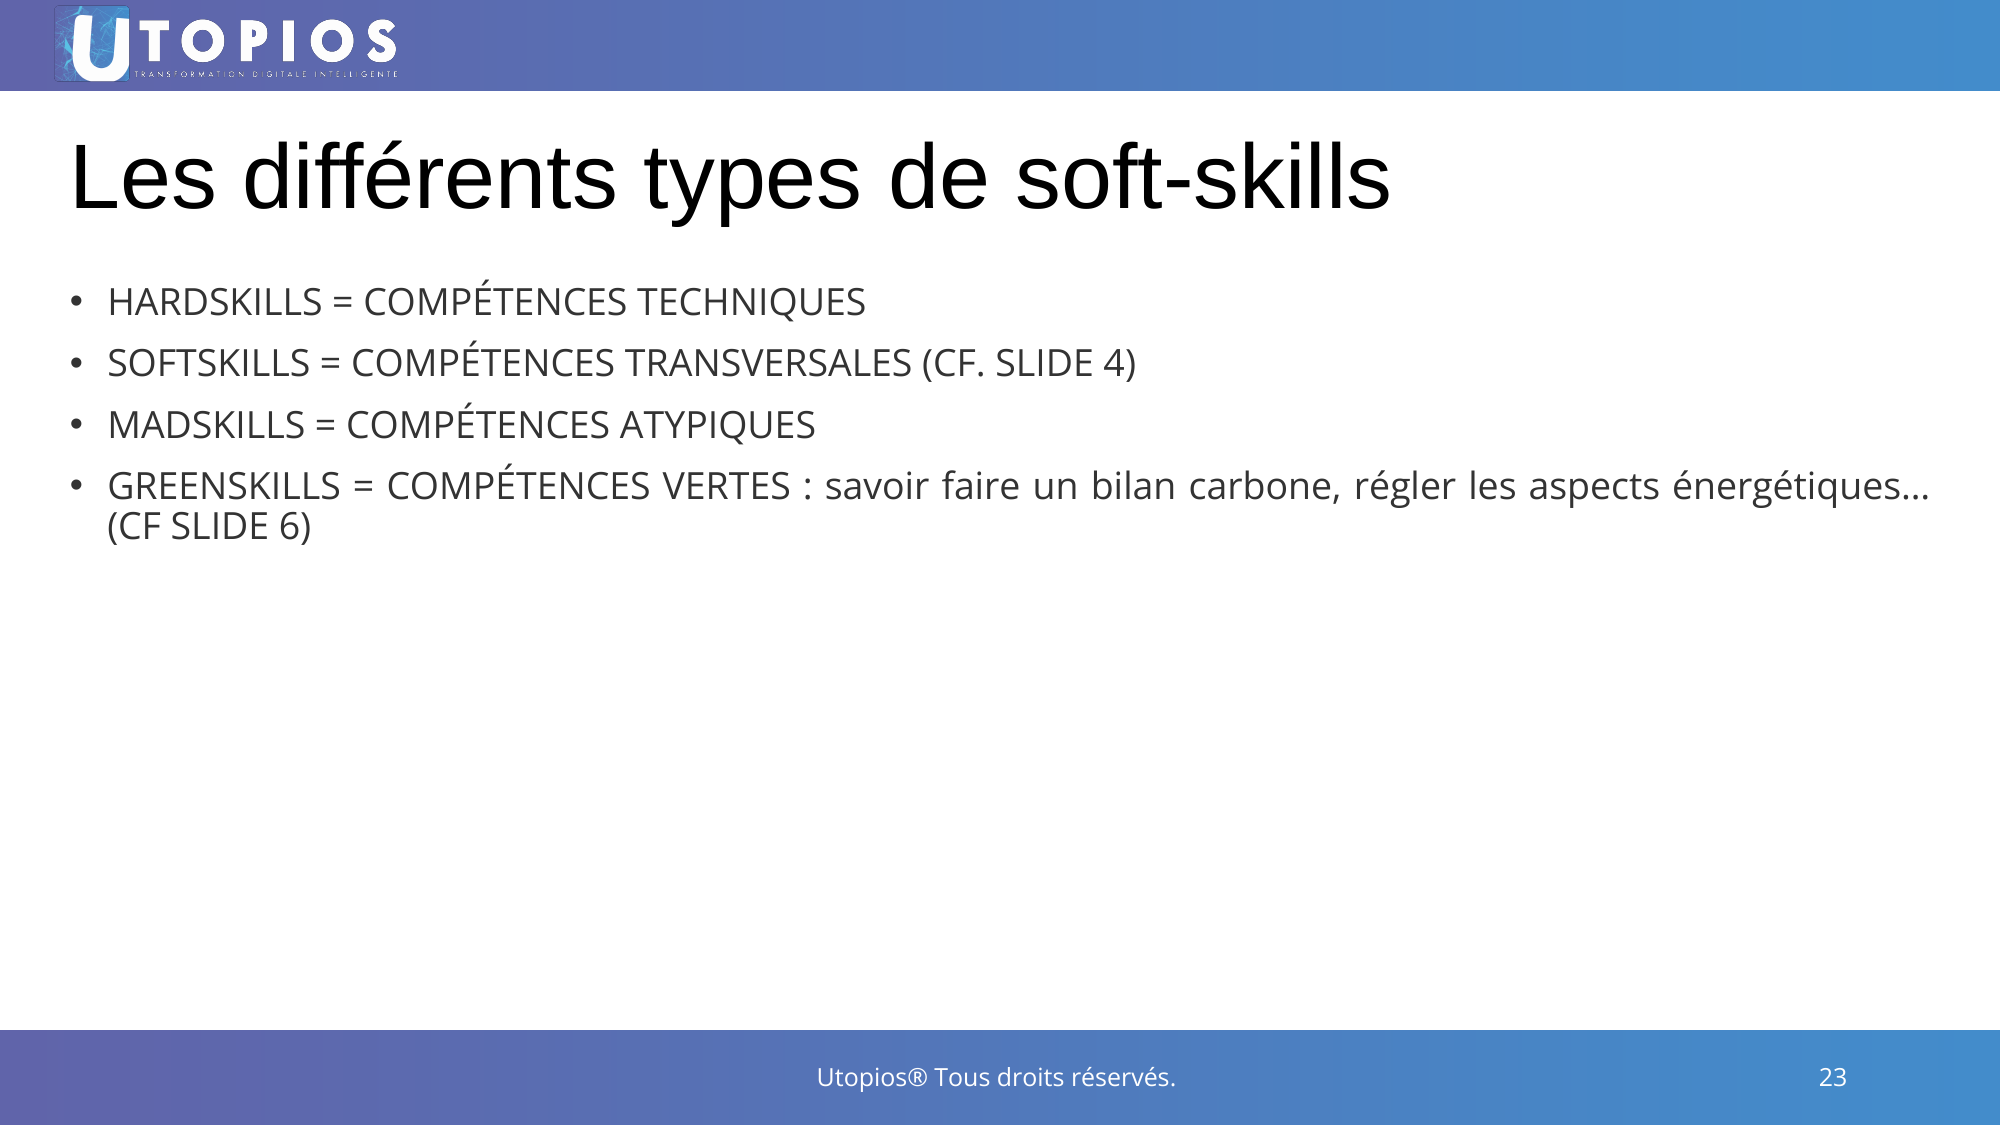

# Les différents types de soft-skills
HARDSKILLS = COMPÉTENCES TECHNIQUES
SOFTSKILLS = COMPÉTENCES TRANSVERSALES (CF. SLIDE 4)
MADSKILLS = COMPÉTENCES ATYPIQUES
GREENSKILLS = COMPÉTENCES VERTES : savoir faire un bilan carbone, régler les aspects énergétiques… (CF SLIDE 6)
Utopios® Tous droits réservés.
23